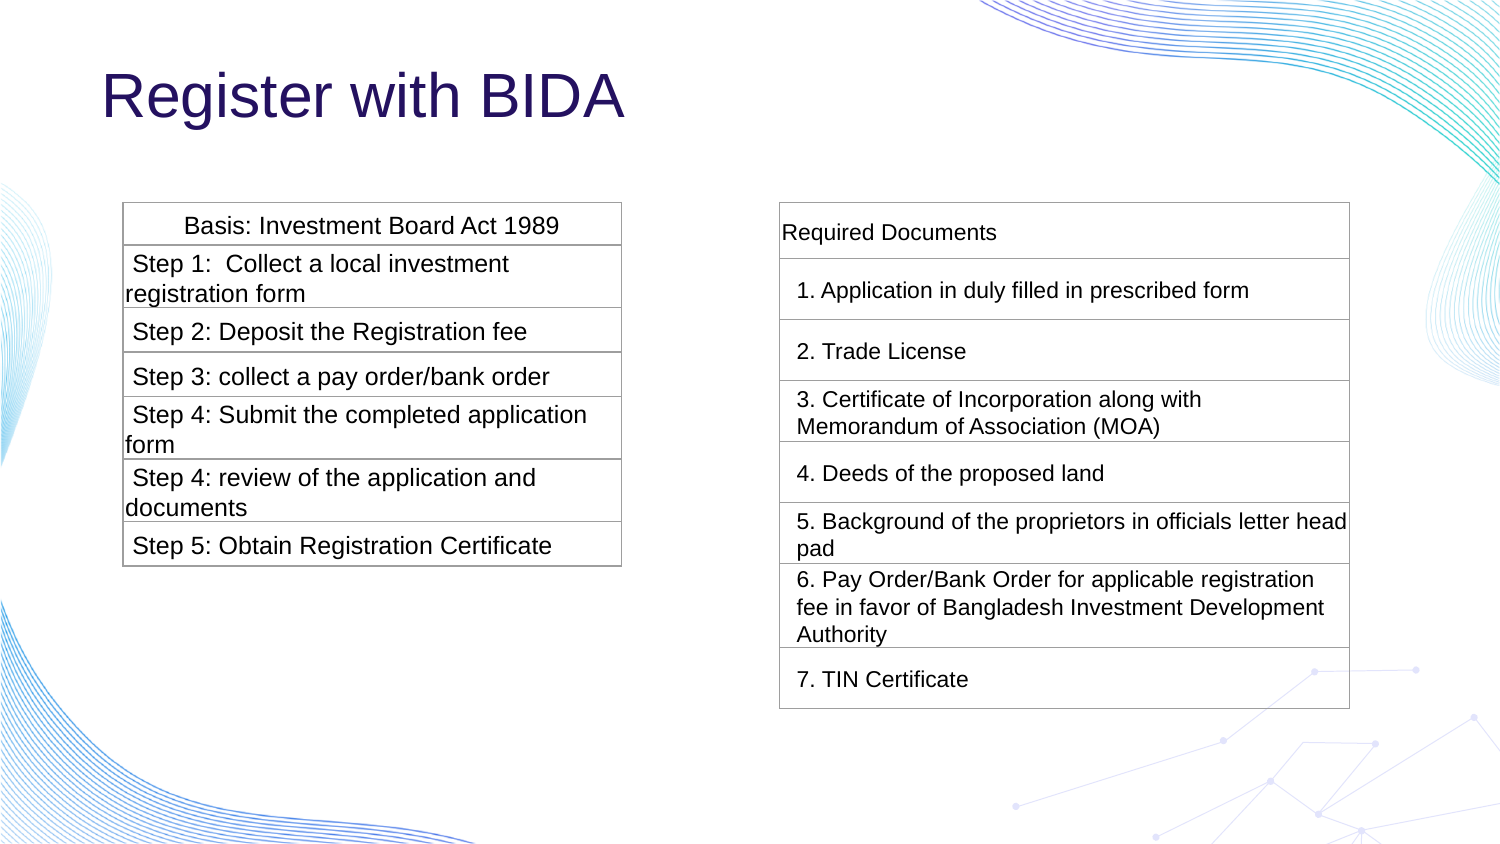

# Register with BIDA
| Basis: Investment Board Act 1989 |
| --- |
| Step 1:  Collect a local investment registration form |
| Step 2: Deposit the Registration fee |
| Step 3: collect a pay order/bank order |
| Step 4: Submit the completed application form |
| Step 4: review of the application and documents |
| Step 5: Obtain Registration Certificate |
| Required Documents |
| --- |
| 1. Application in duly filled in prescribed form |
| 2. Trade License |
| 3. Certificate of Incorporation along with Memorandum of Association (MOA) |
| 4. Deeds of the proposed land |
| 5. Background of the proprietors in officials letter head pad |
| 6. Pay Order/Bank Order for applicable registration fee in favor of Bangladesh Investment Development Authority |
| 7. TIN Certificate |